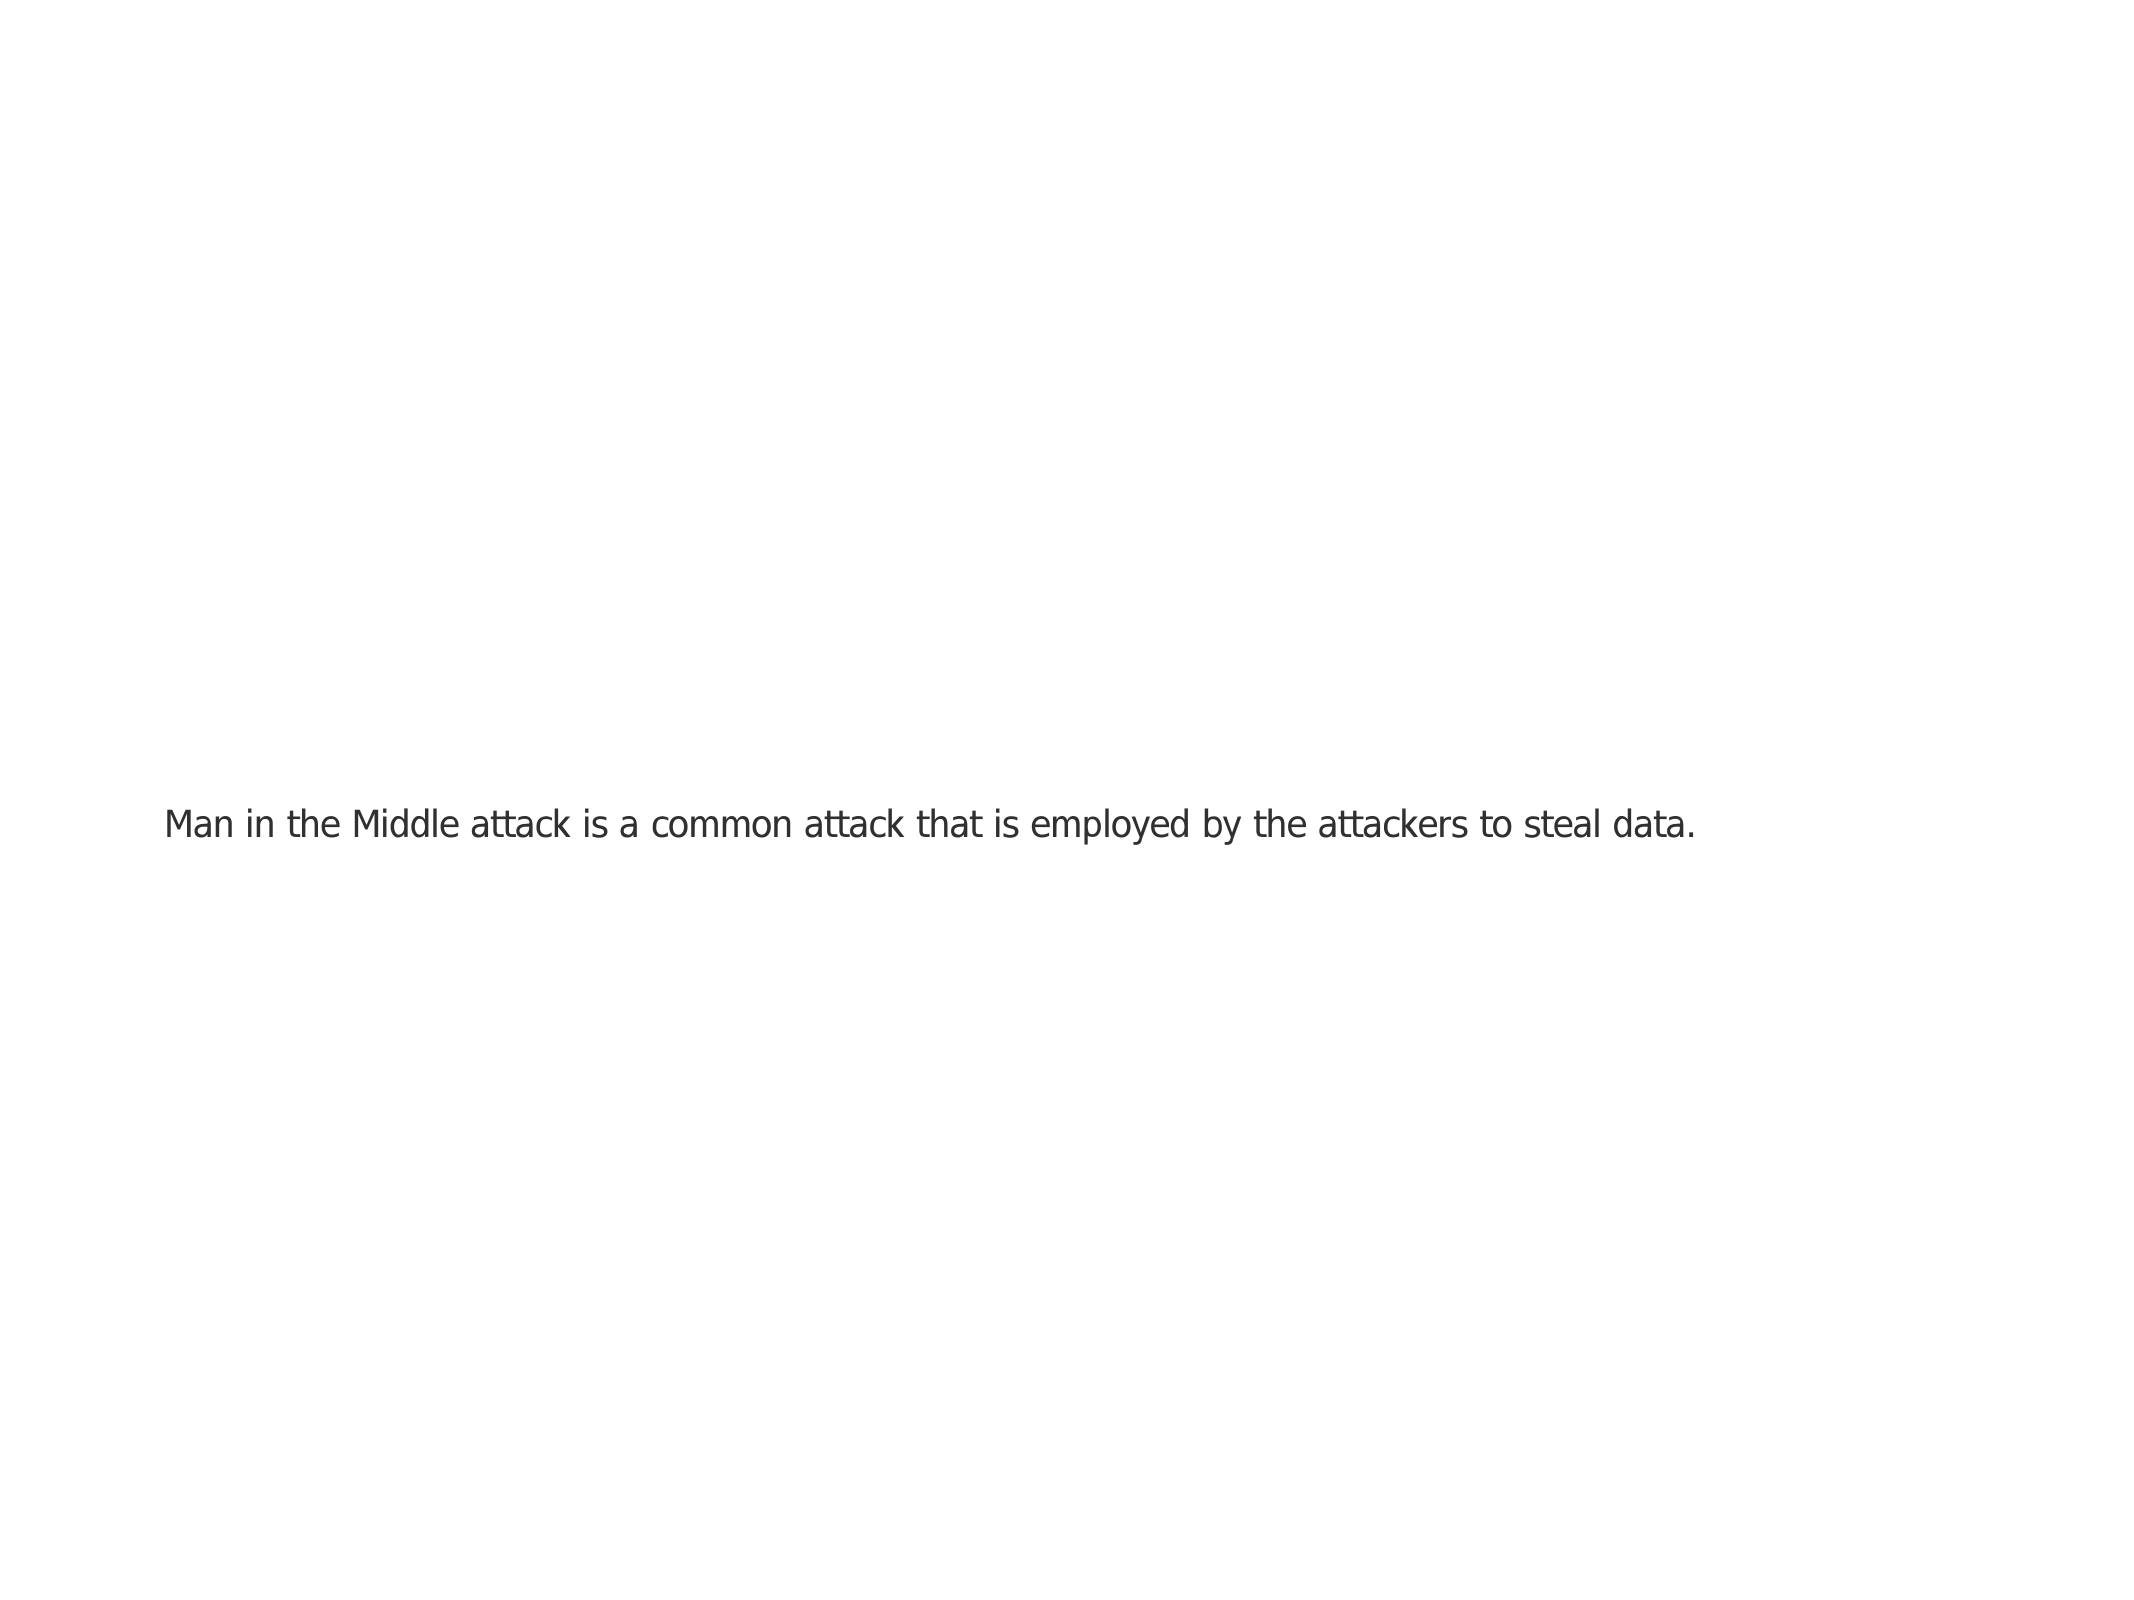

Man in the Middle attack is a common attack that is employed by the attackers to steal data.